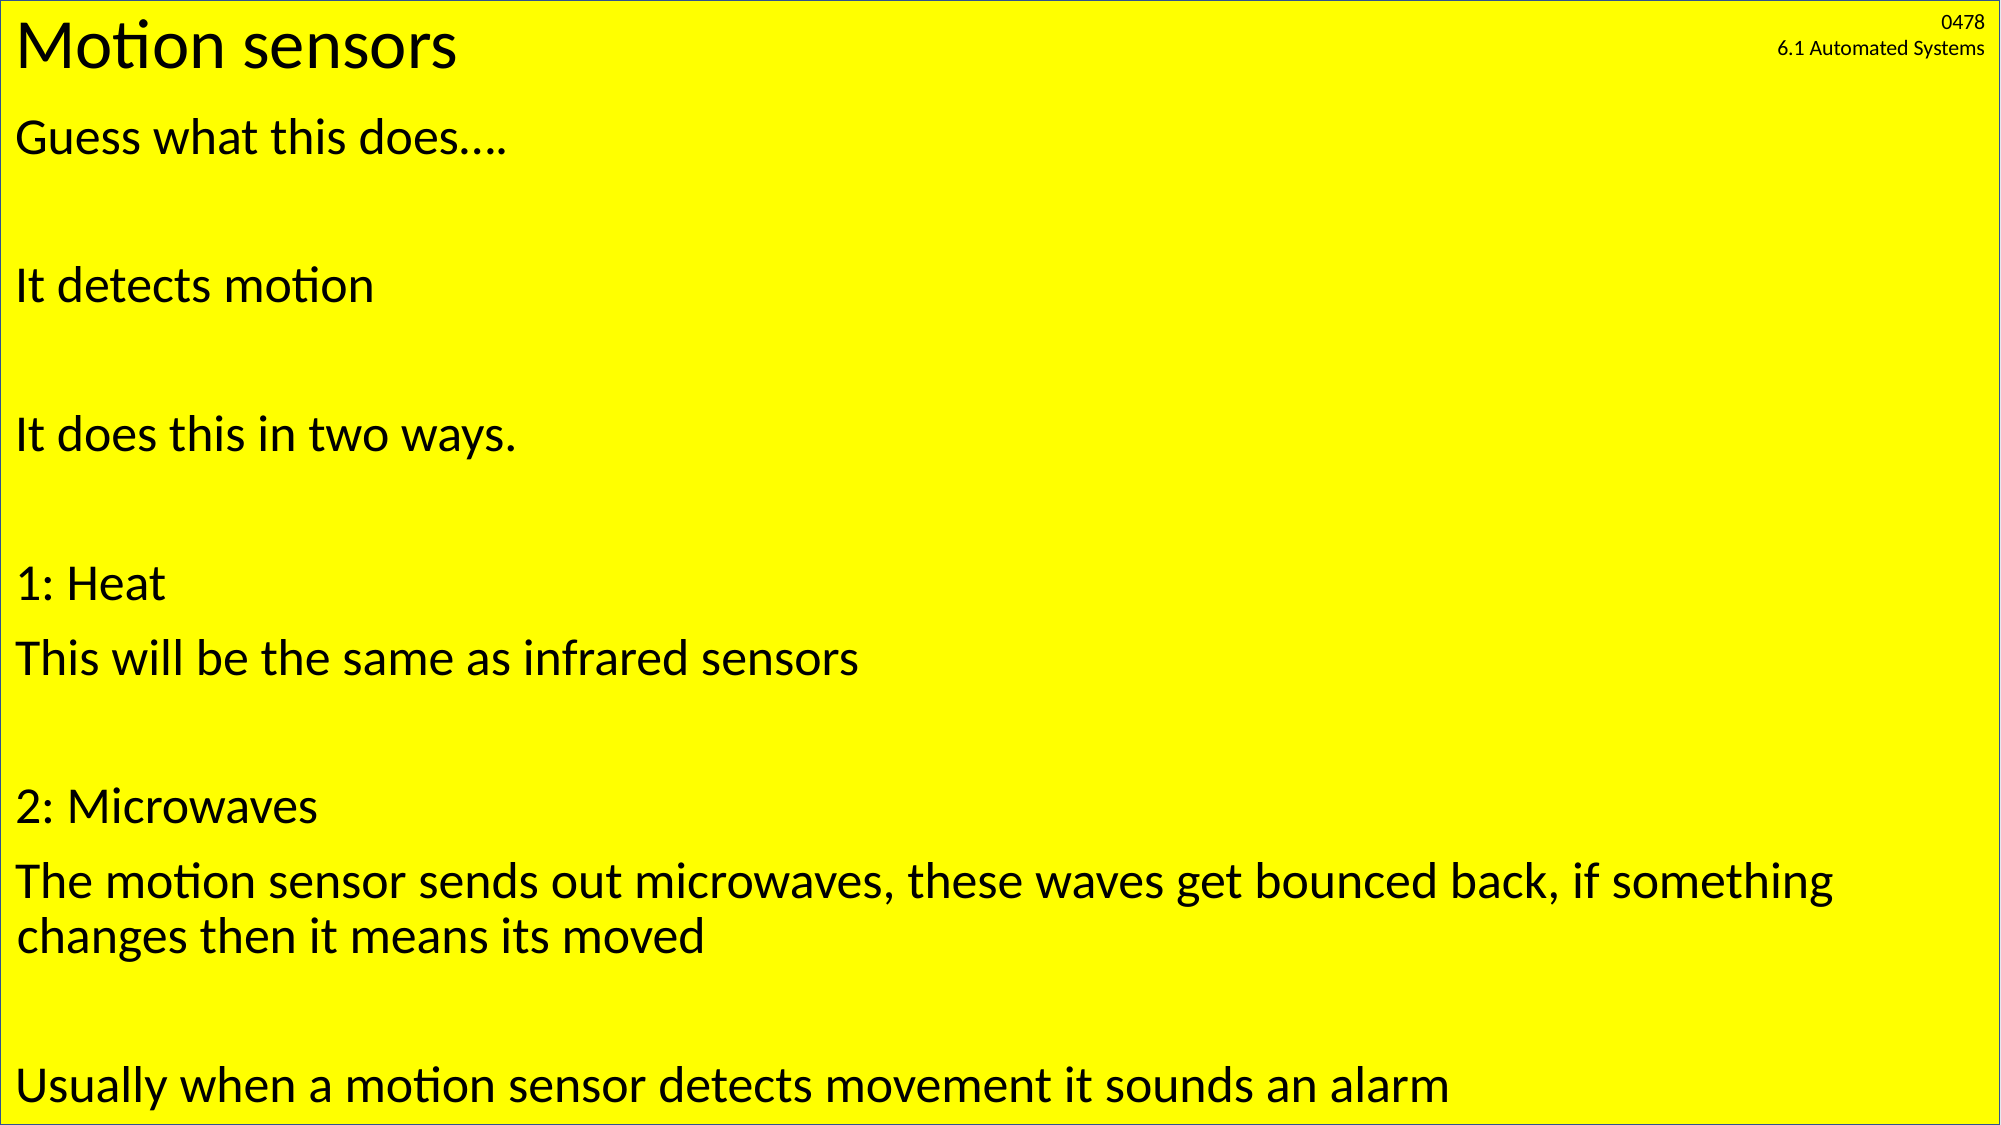

# Motion sensors
Guess what this does….

It detects motion

It does this in two ways.

1: Heat
This will be the same as infrared sensors

2: Microwaves
The motion sensor sends out microwaves, these waves get bounced back, if something changes then it means its moved

Usually when a motion sensor detects movement it sounds an alarm